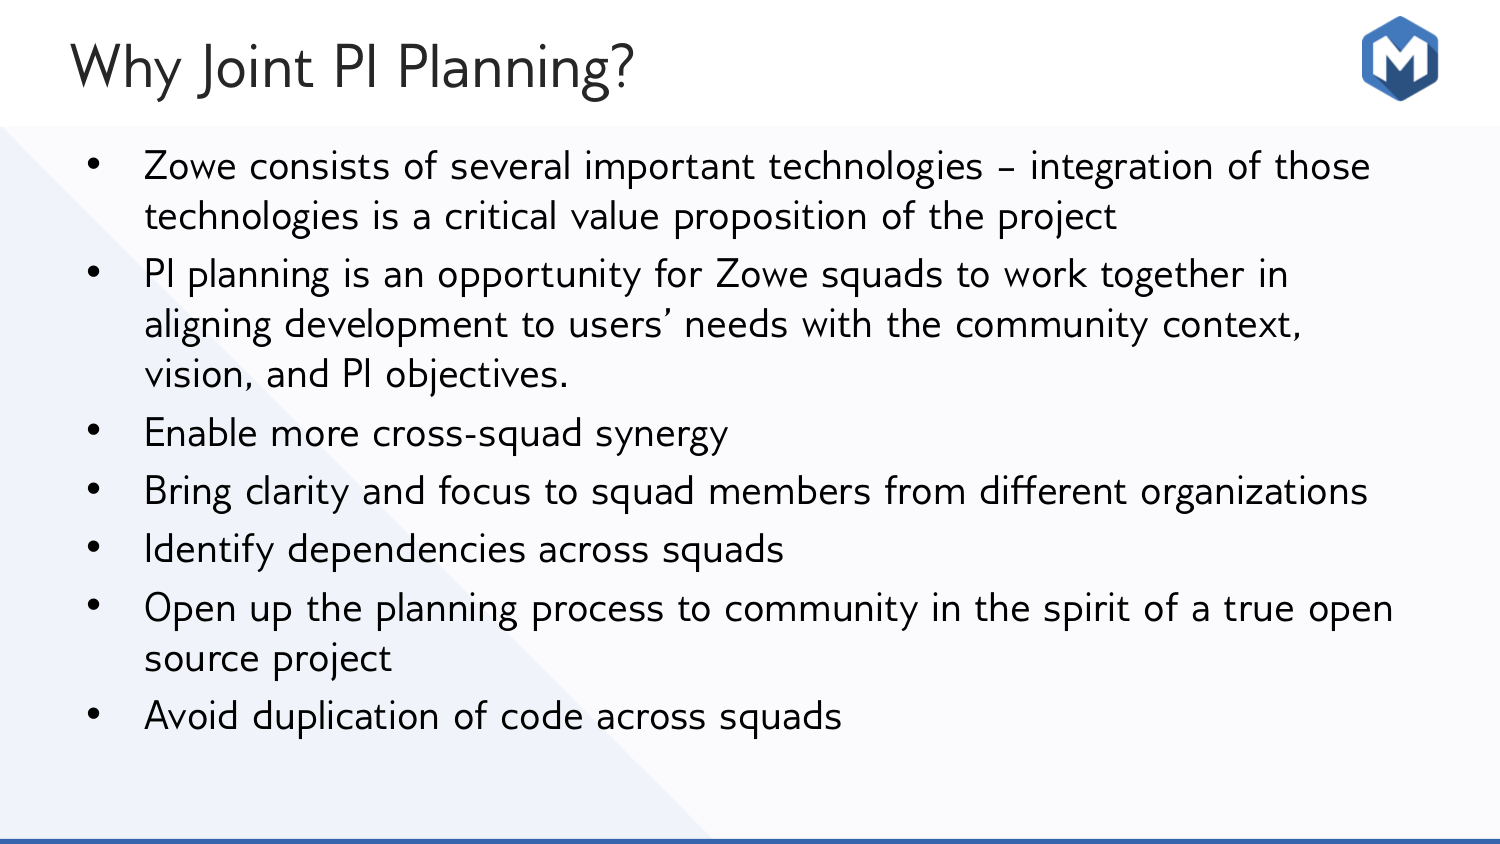

# Why Joint PI Planning?
Zowe consists of several important technologies – integration of those technologies is a critical value proposition of the project
PI planning is an opportunity for Zowe squads to work together in aligning development to users’ needs with the community context, vision, and PI objectives.
Enable more cross-squad synergy
Bring clarity and focus to squad members from different organizations
Identify dependencies across squads
Open up the planning process to community in the spirit of a true open source project
Avoid duplication of code across squads